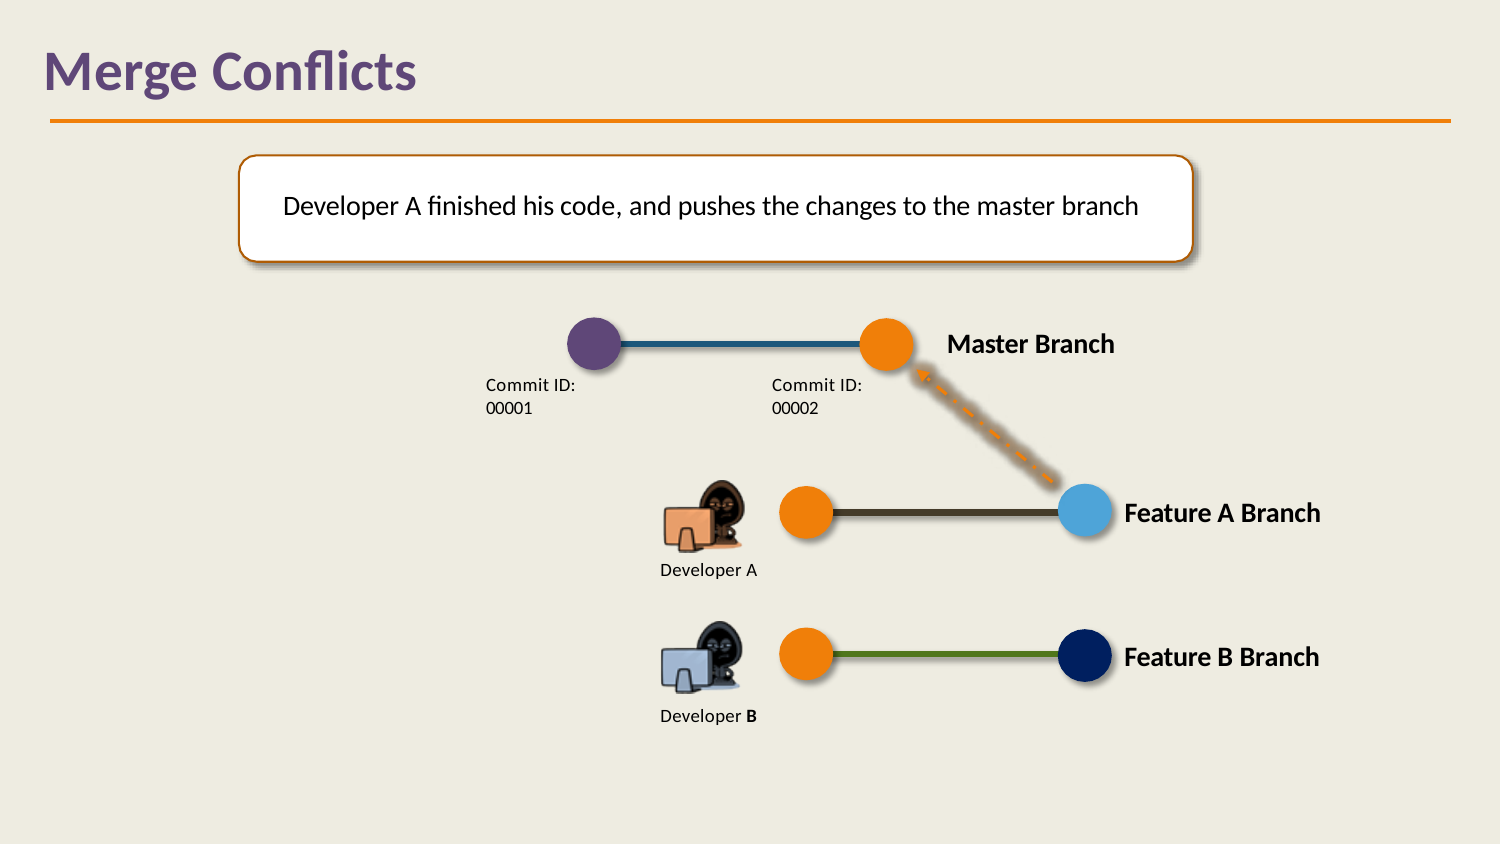

# Merge Conflicts

Developer A finished his code, and pushes the changes to the master branch

Master Branch

Commit ID:
00001
Commit ID:
00002

Feature A Branch

Developer A

Feature B Branch

Developer B